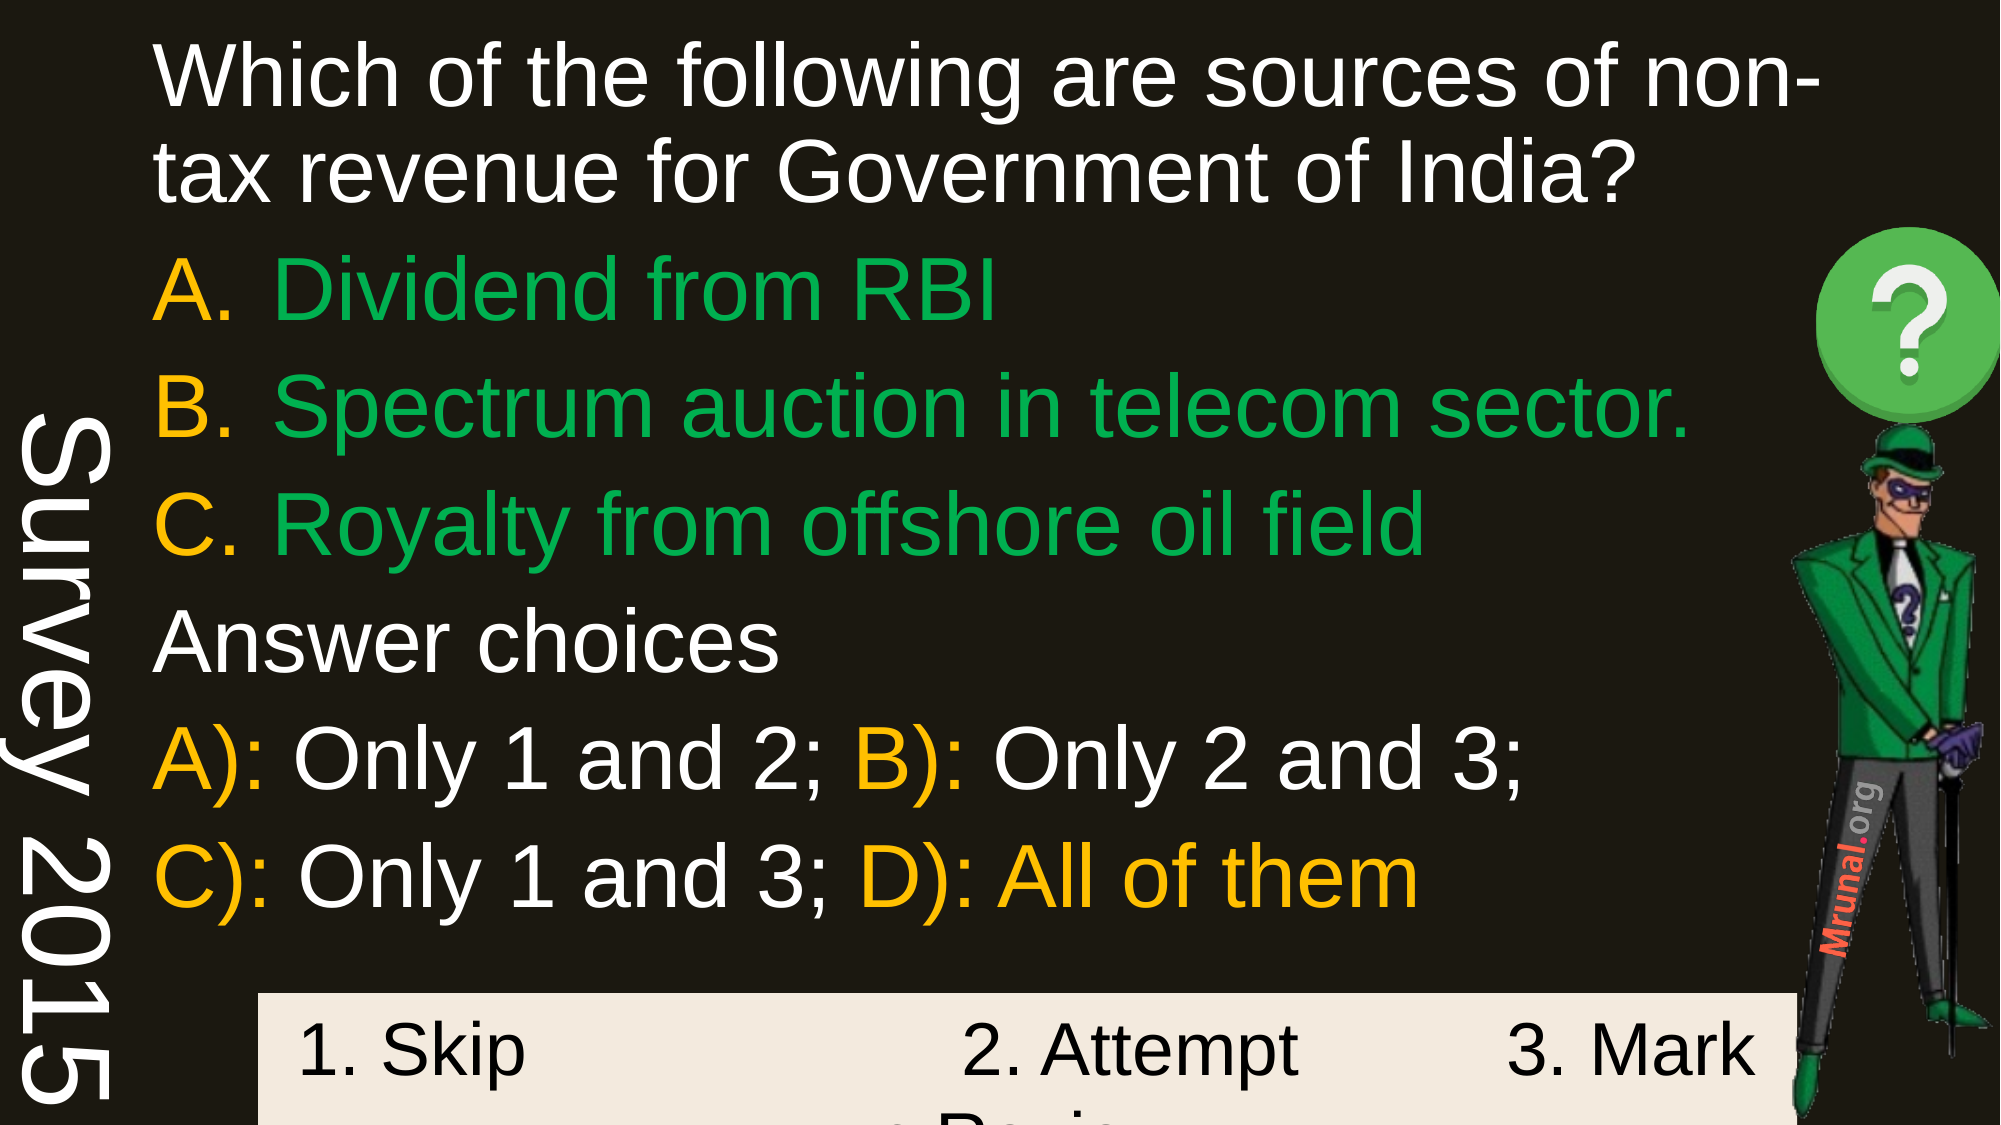

Survey 2015
Which of the following are sources of non-tax revenue for Government of India?
Dividend from RBI
Spectrum auction in telecom sector.
Royalty from offshore oil field
Answer choices
A): Only 1 and 2; B): Only 2 and 3;
C): Only 1 and 3; D): All of them